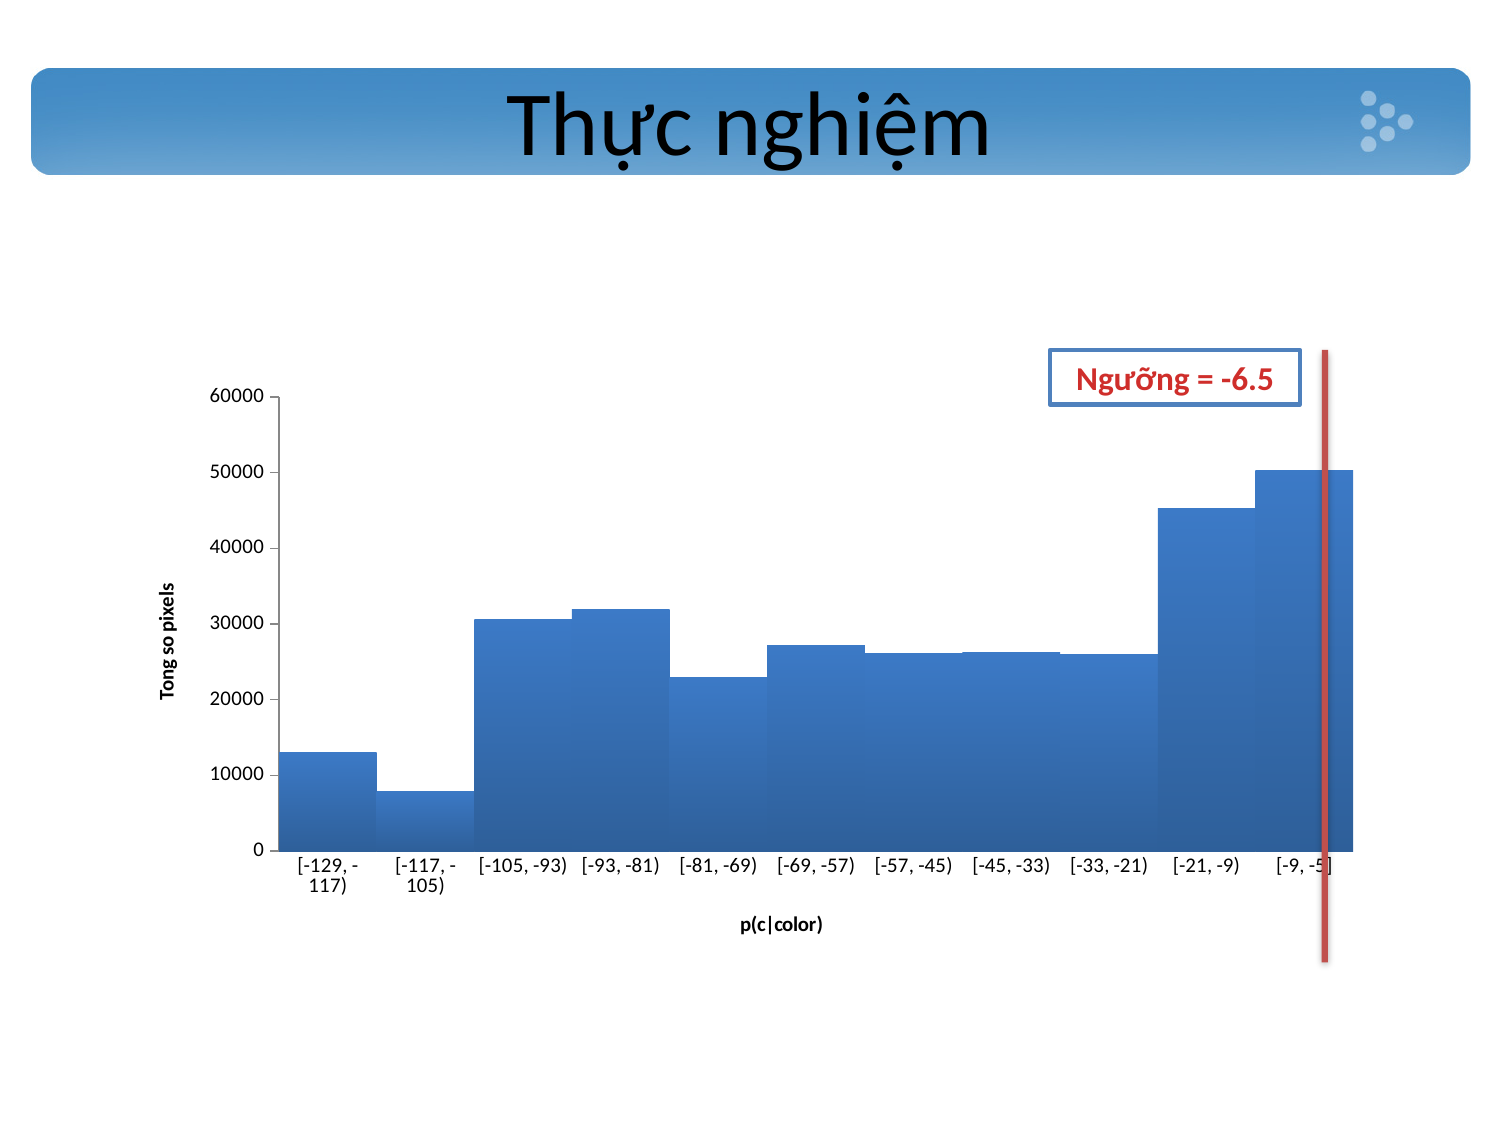

# Thực nghiệm

Ngưỡng = -6.5

### Chart

| Category |  |  |
|---|---|---|
| [-129, -117) | 13049.0 | -117.28700000000002 |
| [-117, -105) | 7902.0 | -105.28700000000002 |
| [-105, -93) | 30582.0 | -93.287 |
| [-93, -81) | 31915.0 | -81.287 |
| [-81, -69) | 22865.0 | -69.287 |
| [-69, -57) | 27117.0 | -57.287000000000006 |
| [-57, -45) | 26119.0 | -45.287000000000006 |
| [-45, -33) | 26206.0 | -33.287000000000006 |
| [-33, -21) | 25959.0 | -21.287000000000006 |
| [-21, -9) | 45200.0 | -9.287000000000004 |
| [-9, -5] | 50286.0 | -5.364799999999999 |